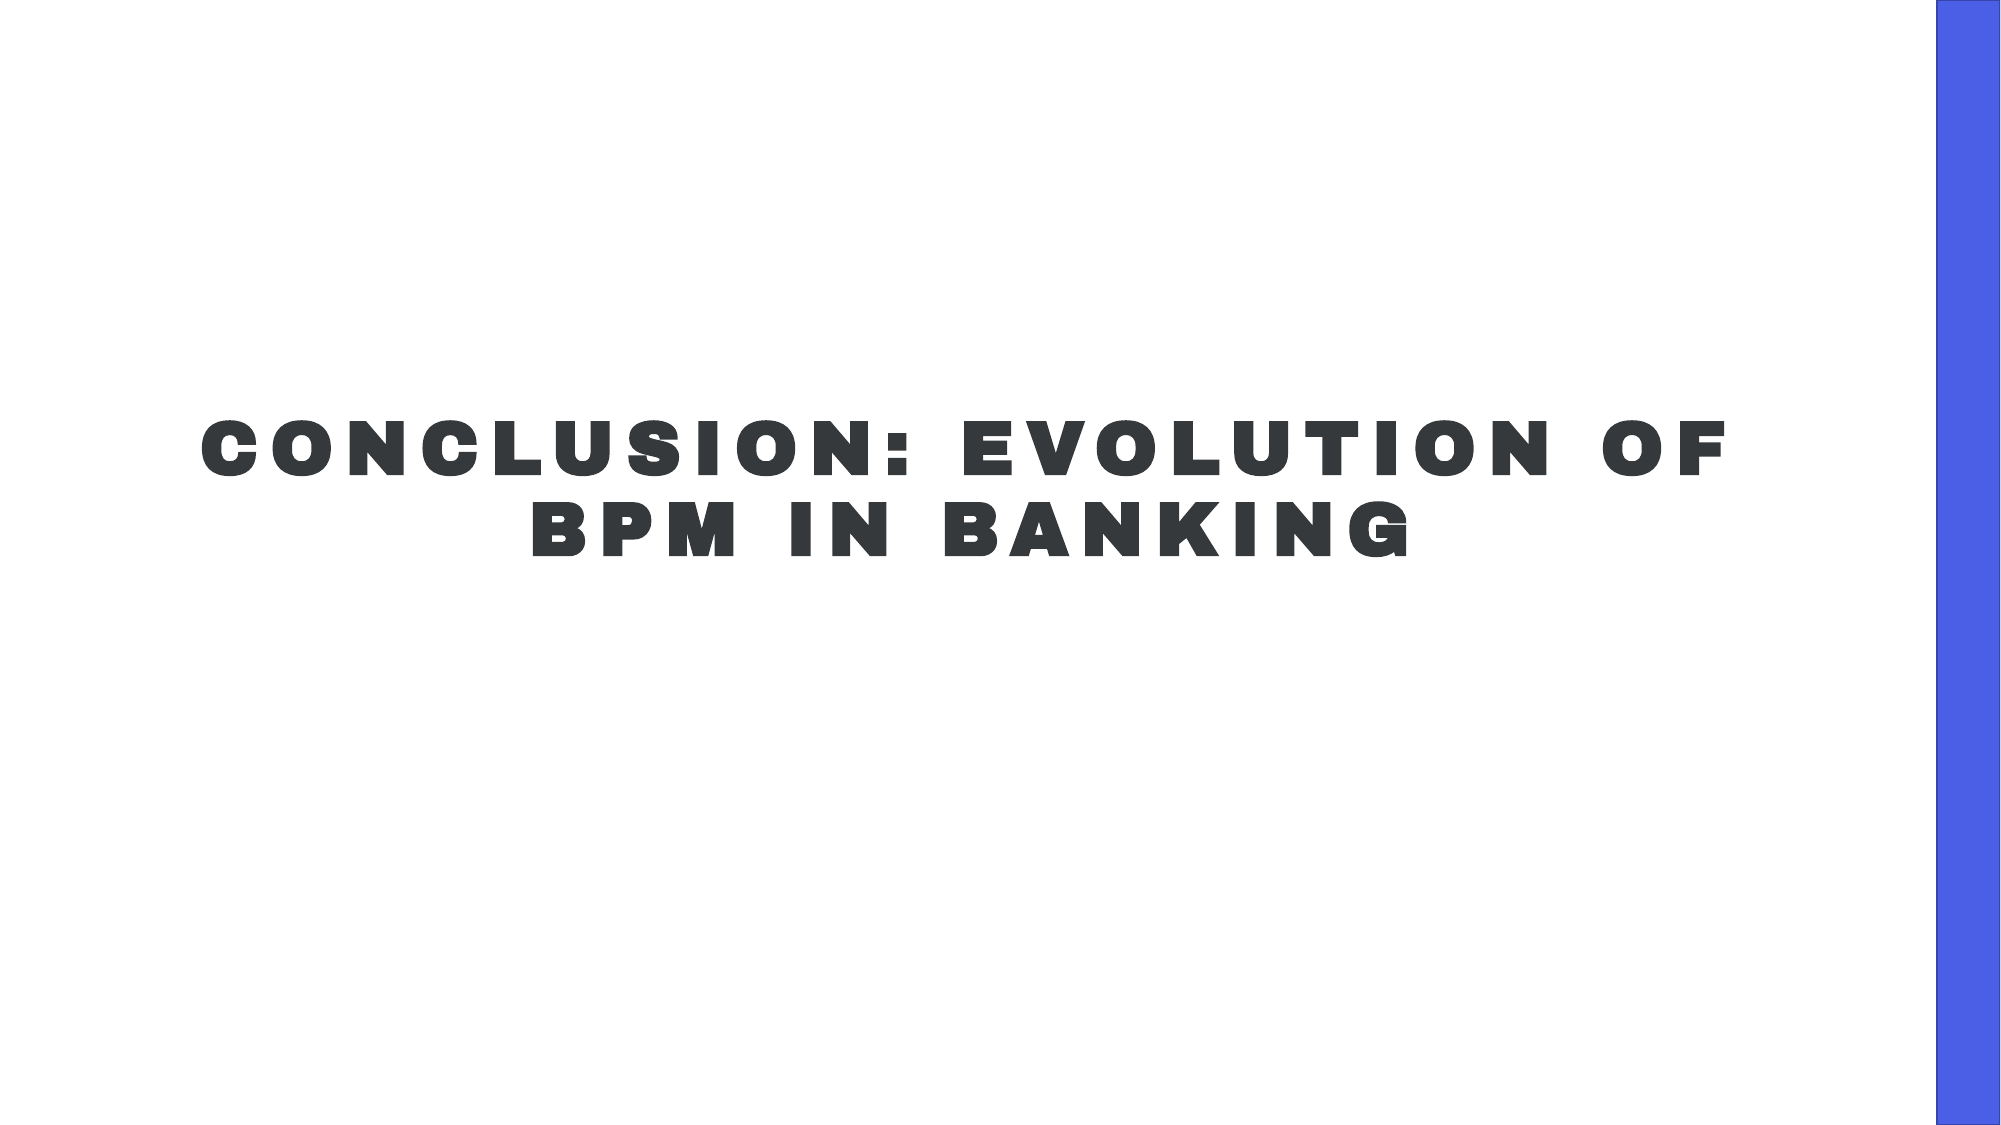

# Conclusion: Evolution of BPM in Banking